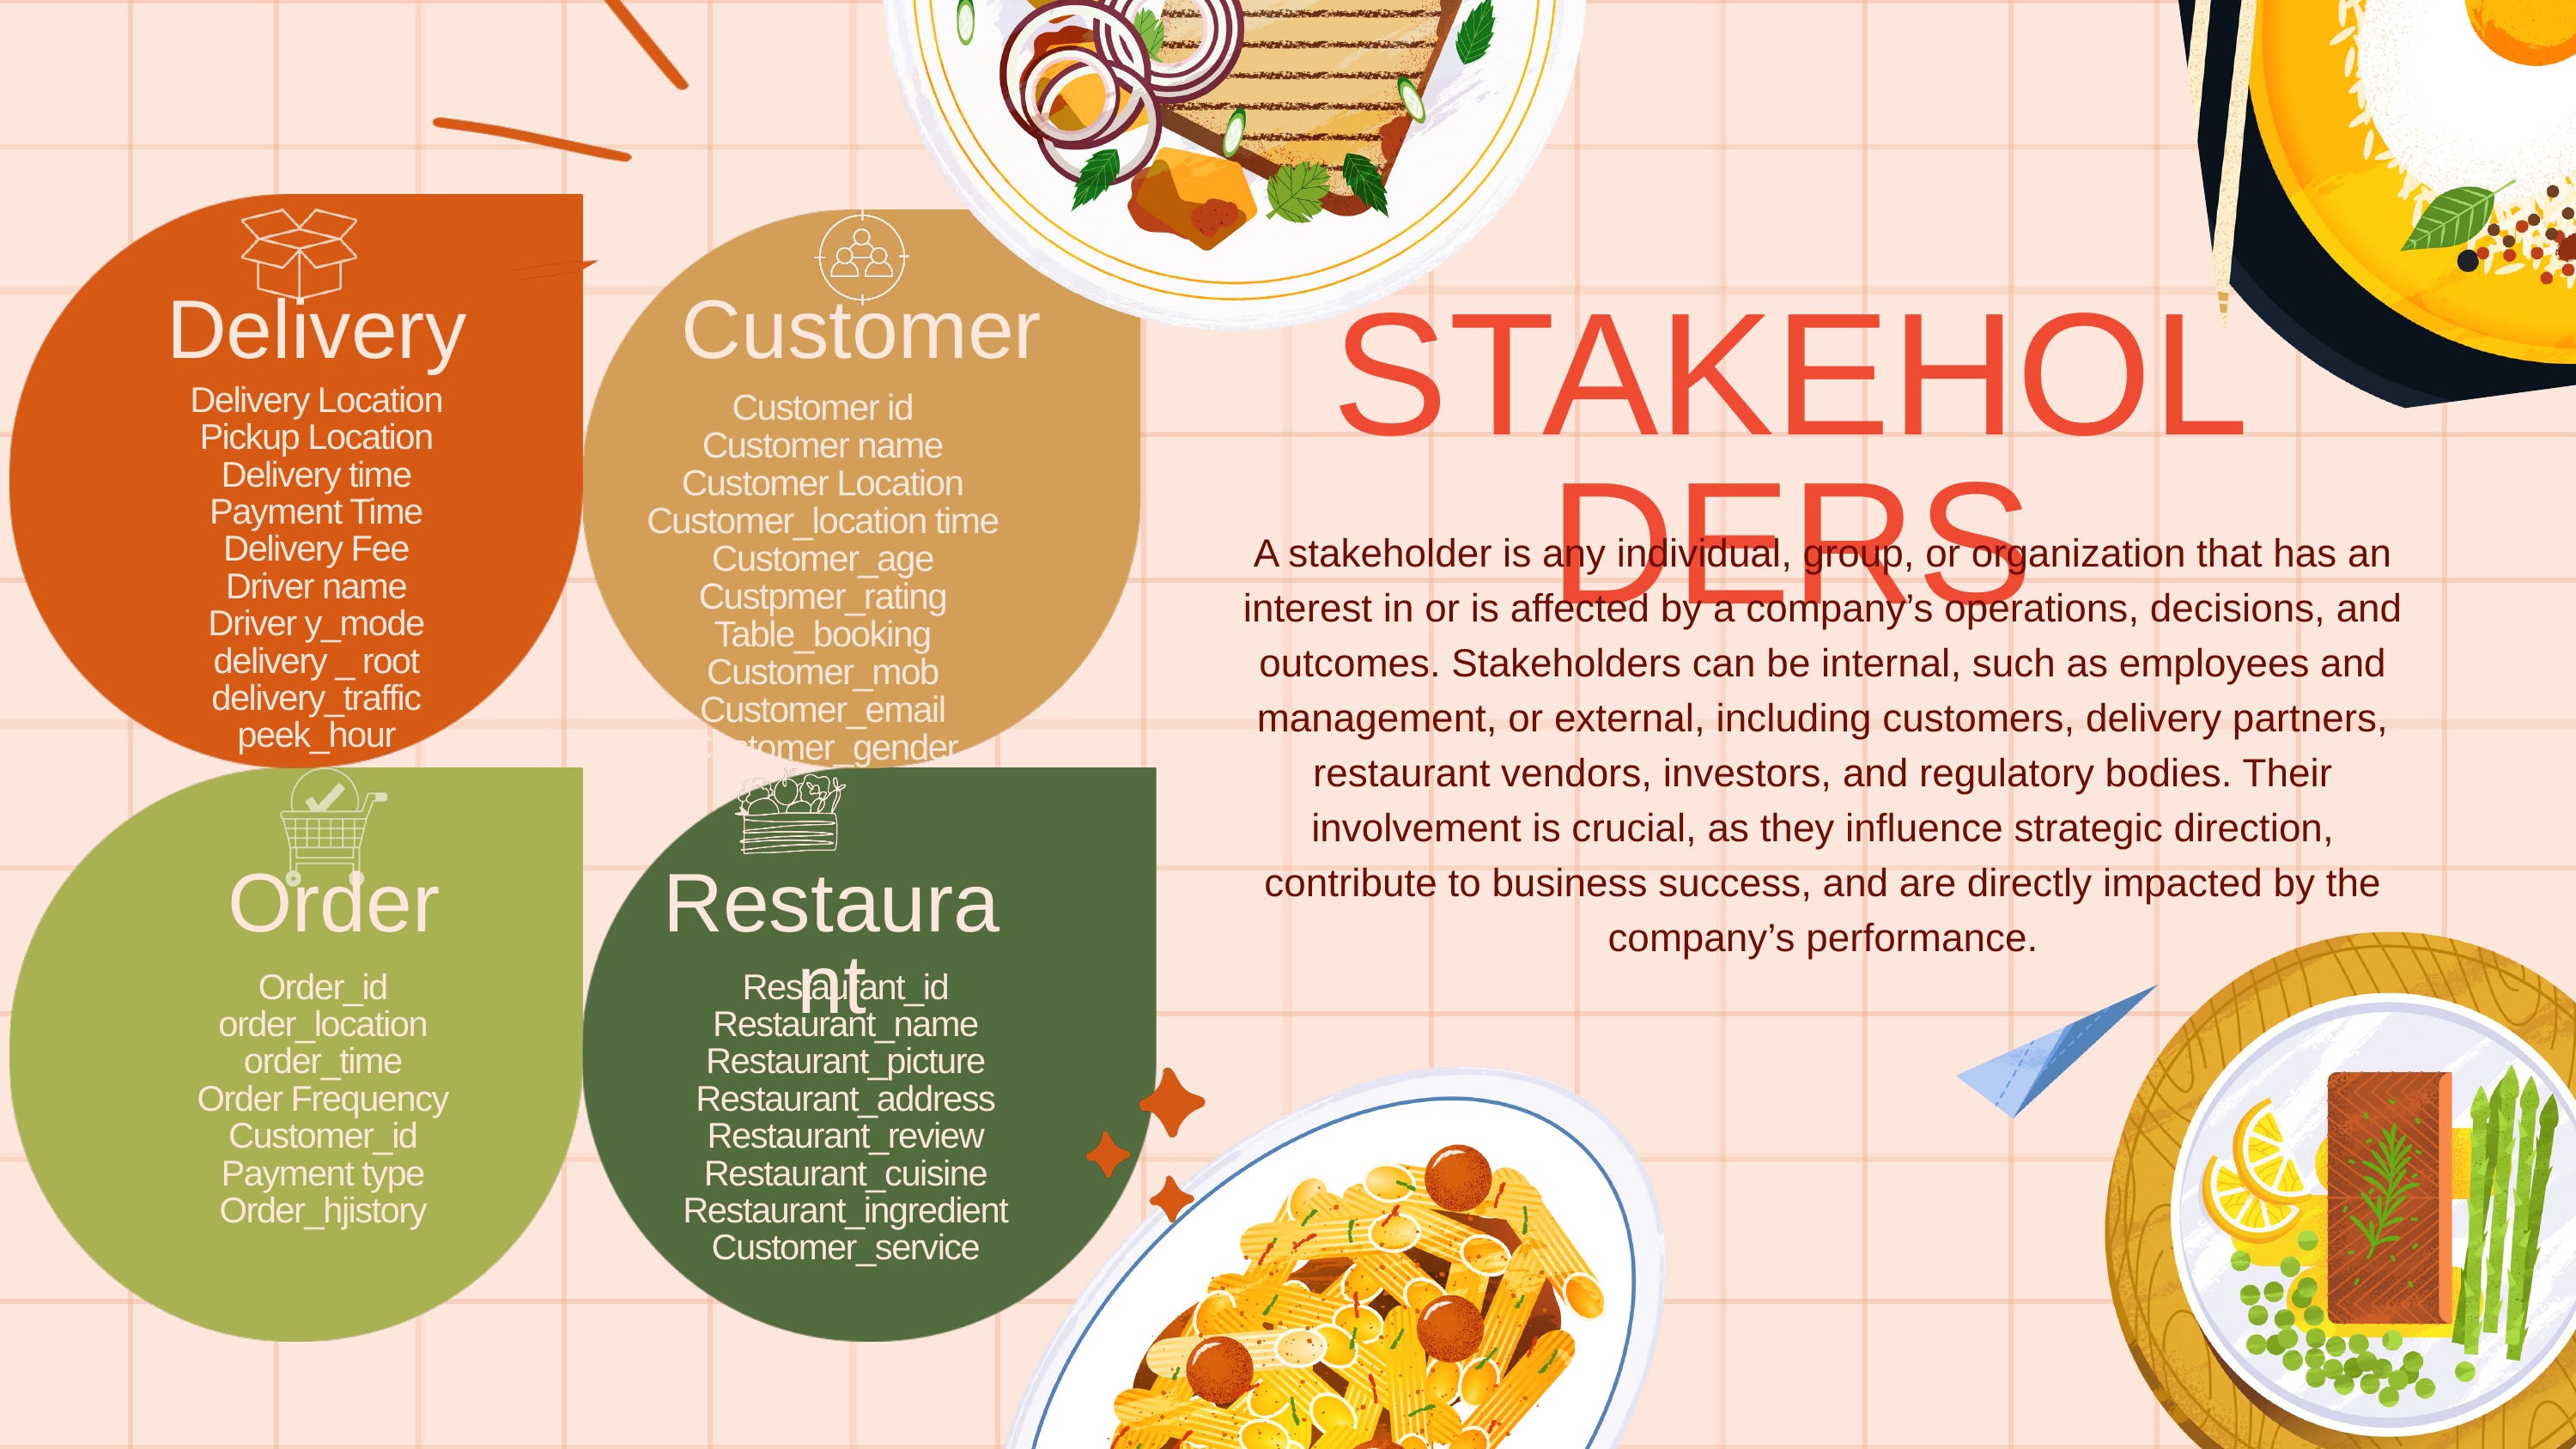

Delivery
Customer
STAKEHOLDERS
Delivery Location
Pickup Location
Delivery time
Payment Time
Delivery Fee
Driver name
Driver y_mode
delivery _ root
delivery_traffic
peek_hour
Customer id
Customer name
Customer Location
Customer_location time
Customer_age
Custpmer_rating
Table_booking
Customer_mob
Customer_email
Customer_gender

A stakeholder is any individual, group, or organization that has an interest in or is affected by a company’s operations, decisions, and outcomes. Stakeholders can be internal, such as employees and management, or external, including customers, delivery partners, restaurant vendors, investors, and regulatory bodies. Their involvement is crucial, as they influence strategic direction, contribute to business success, and are directly impacted by the company’s performance.

Order
Restaurant

Order_id
order_location
order_time
Order Frequency
Customer_id
Payment type
Order_hjistory

Restaurant_id
Restaurant_name
Restaurant_picture
Restaurant_address
Restaurant_review
Restaurant_cuisine
Restaurant_ingredient
Customer_service